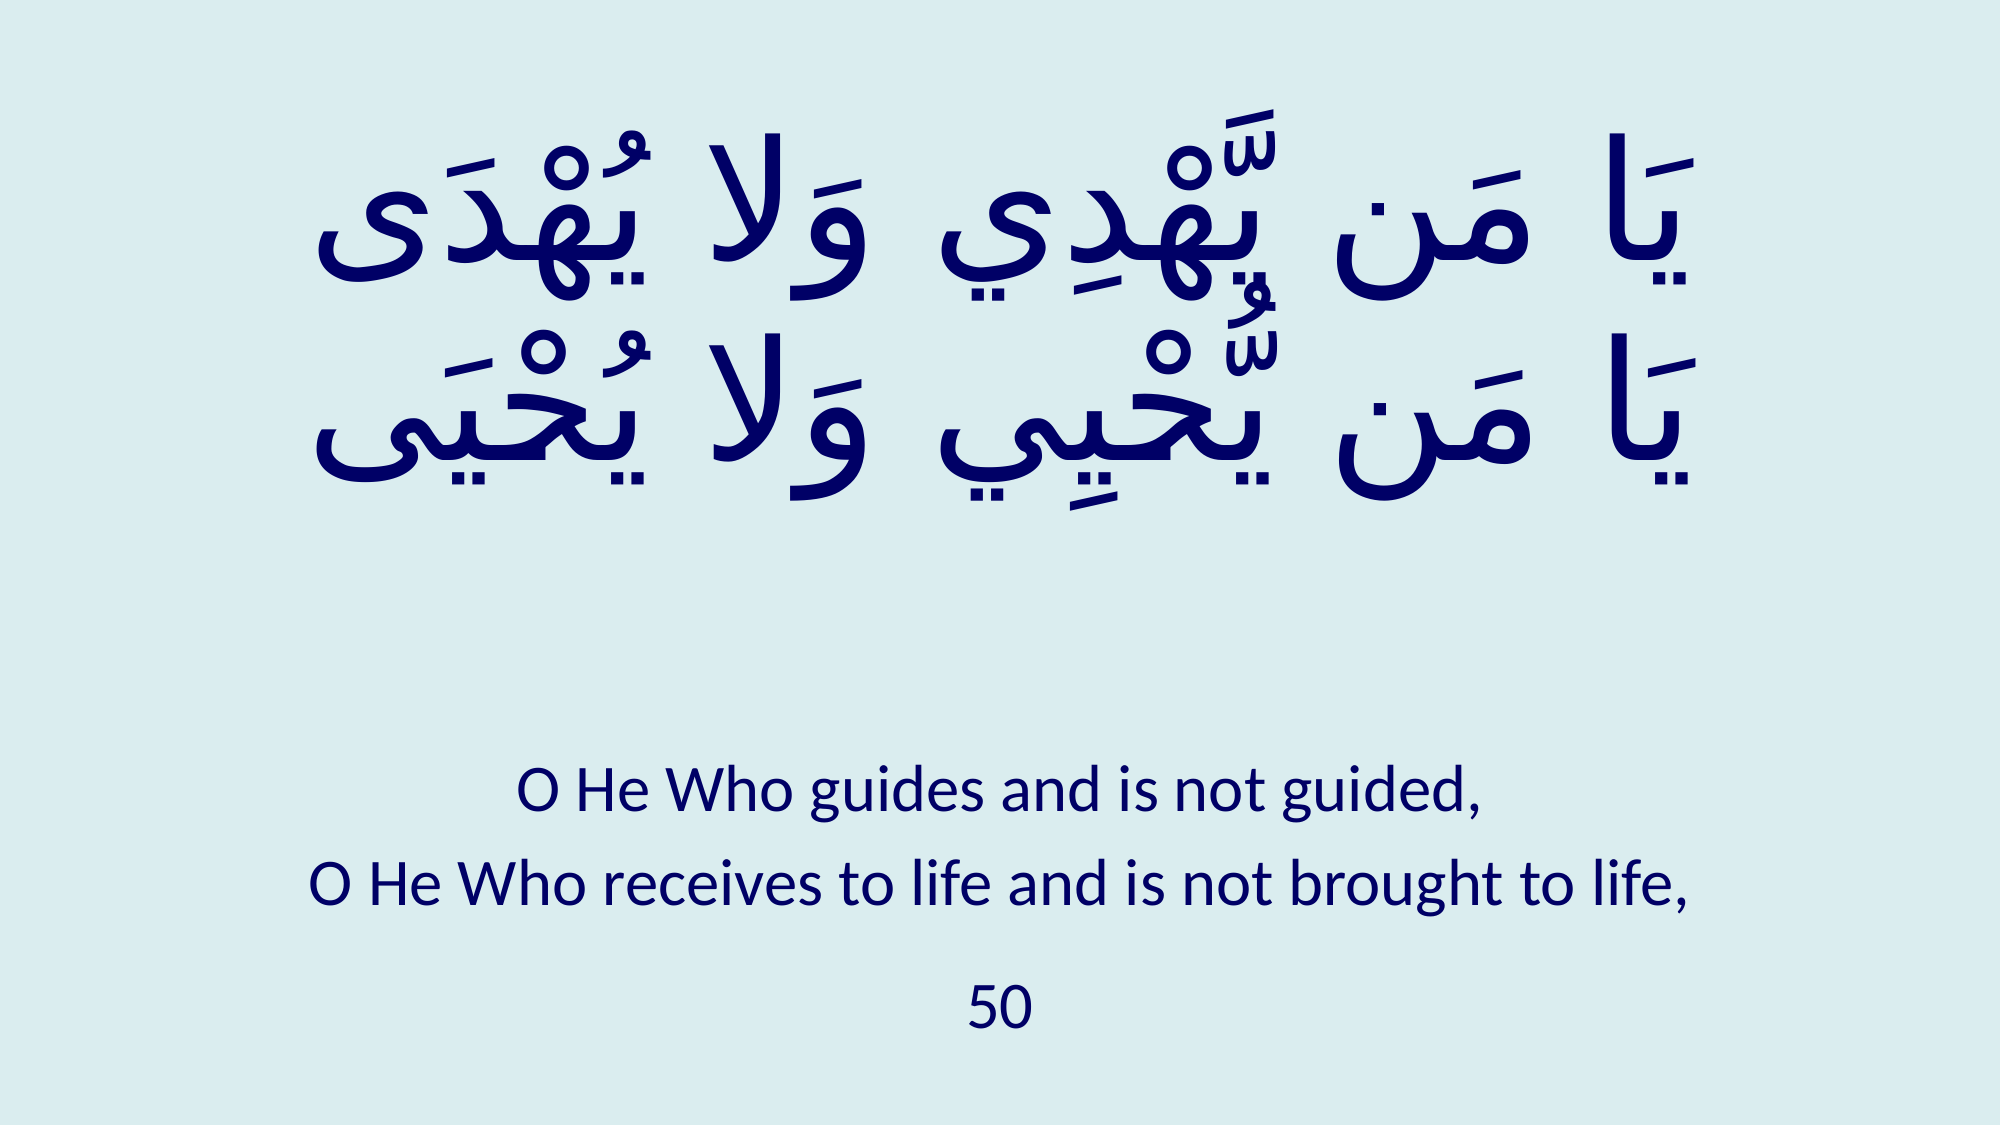

# يَا مَن يَّهْدِي وَلا يُهْدَى يَا مَن يُّحْيِي وَلا يُحْيَى
O He Who guides and is not guided,
O He Who receives to life and is not brought to life,
50